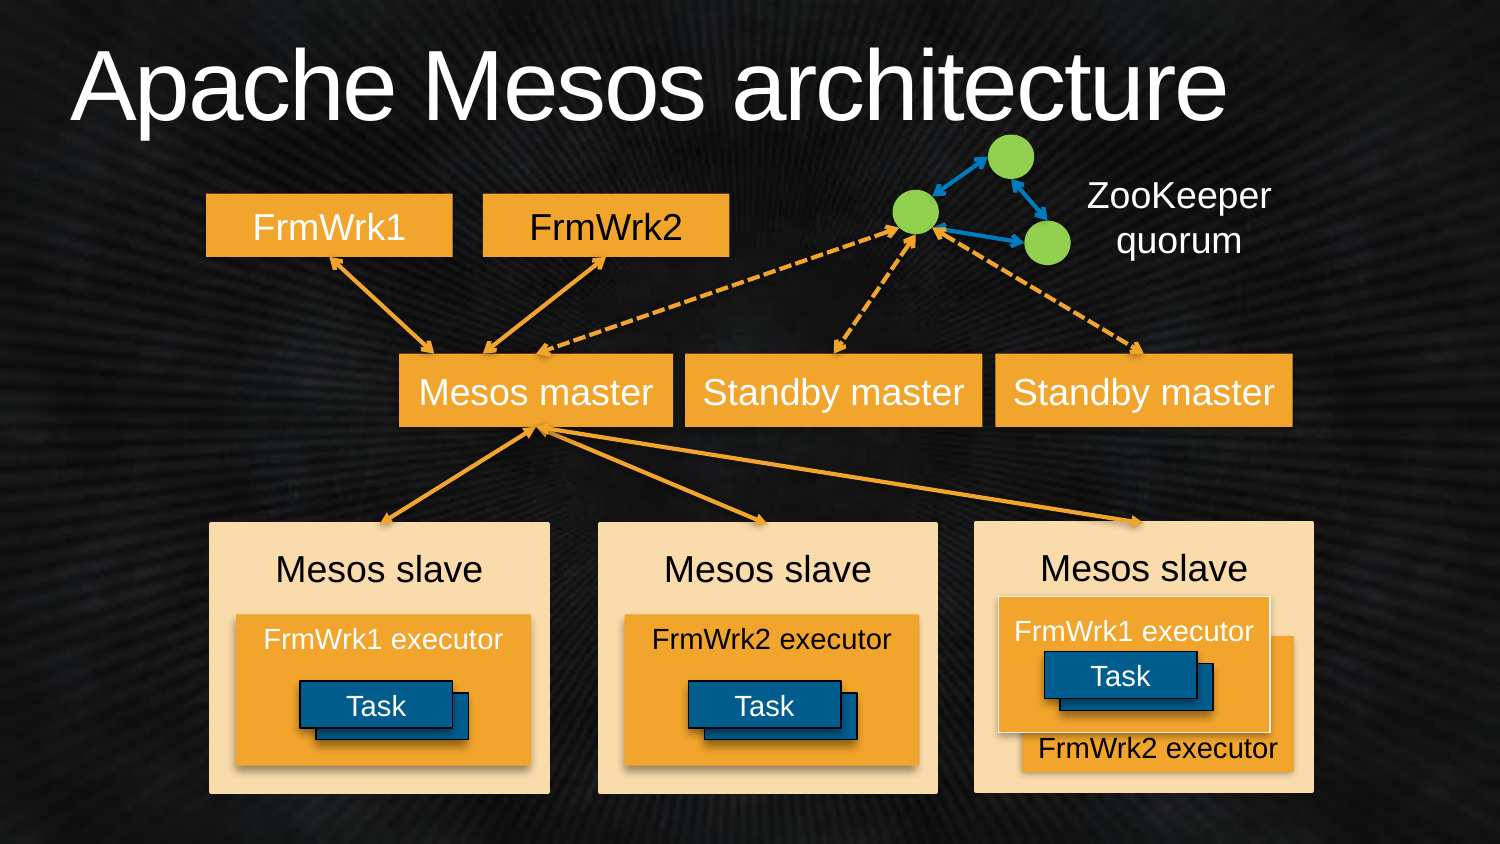

# Apache Mesos architecture

ZooKeeper
quorum

FrmWrk1
FrmWrk2

Standby master
Mesos master
Standby master
Mesos slave

Mesos slave

FrmWrk1 executor

Task
Task
Mesos slave

FrmWrk2 executor

Task
Task
FrmWrk1 executor

Task
Task
FrmWrk2 executor